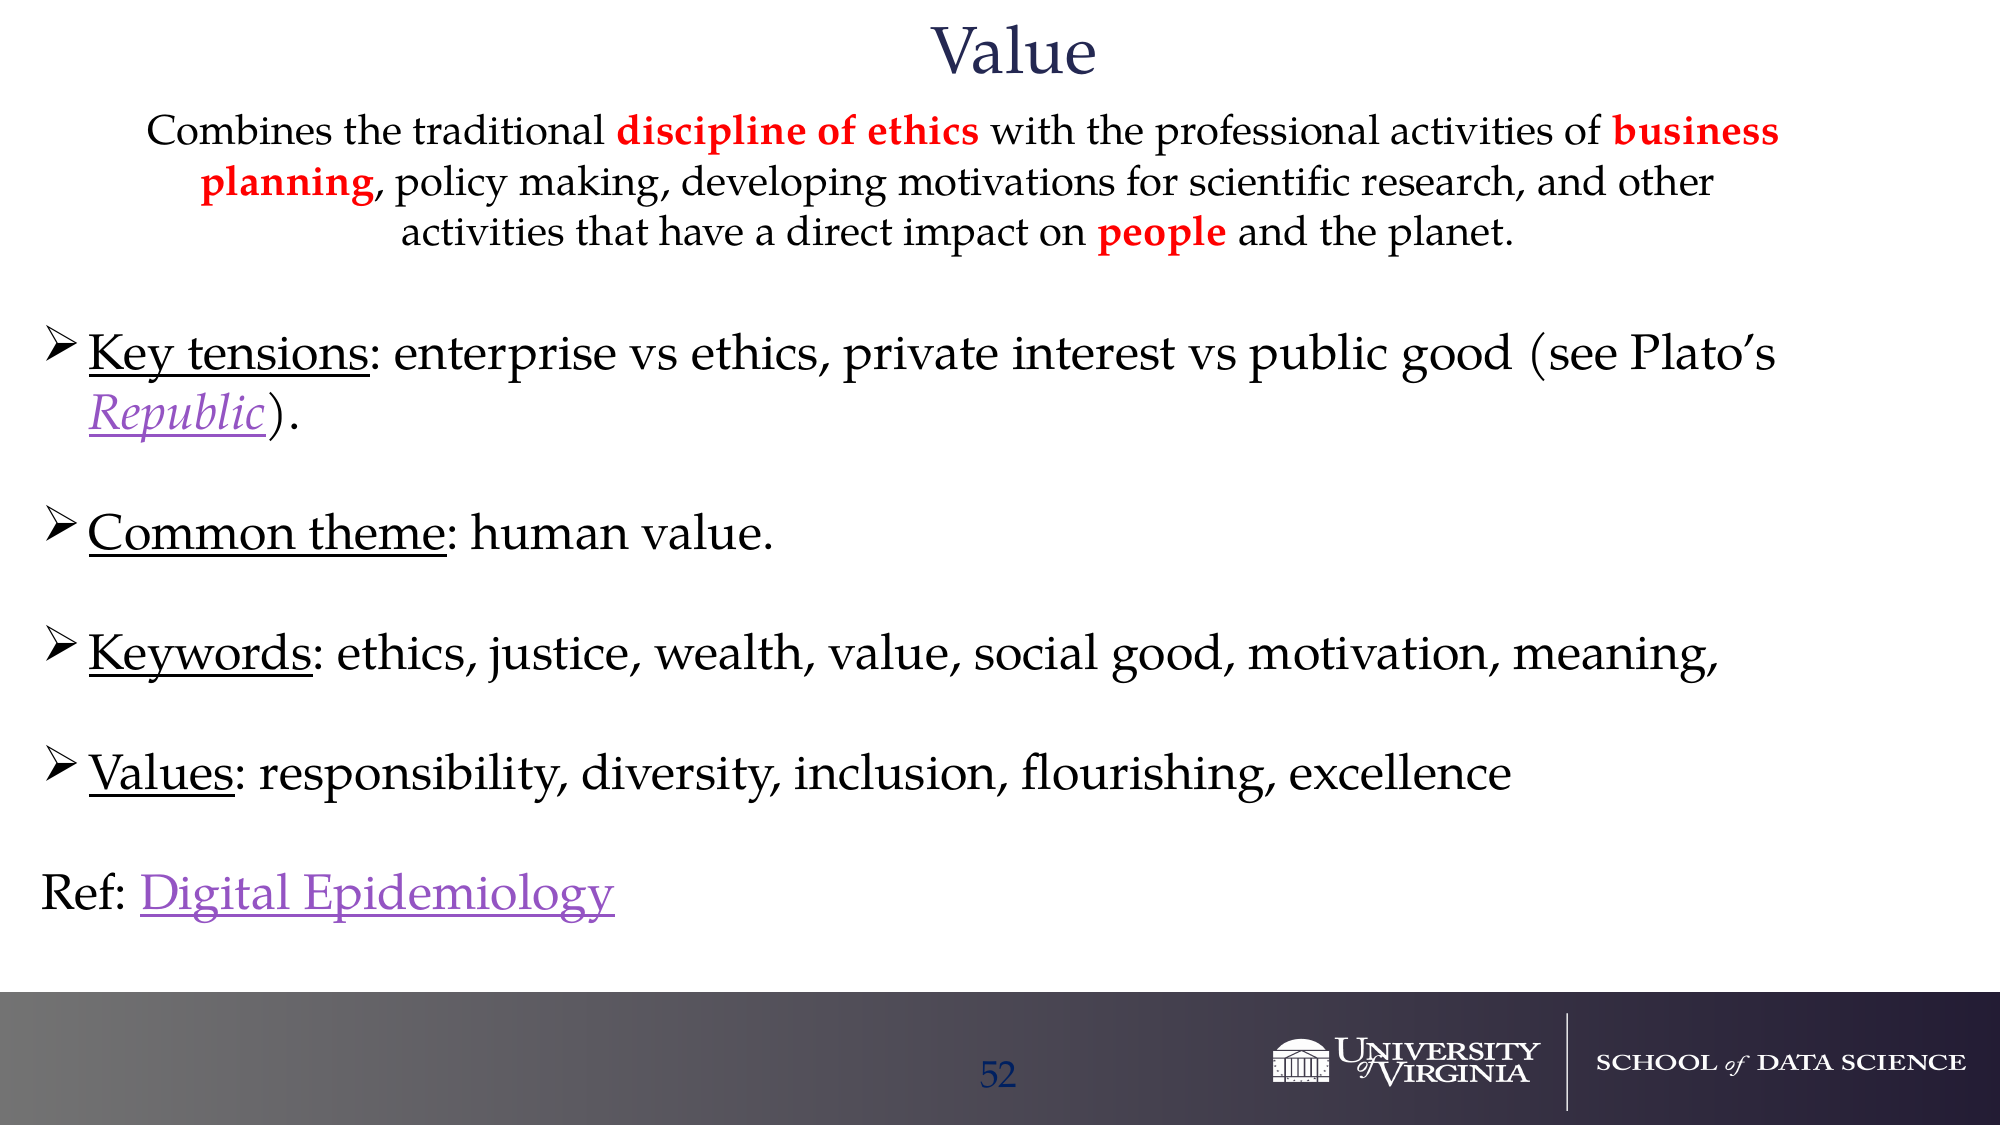

Value
 Combines the traditional discipline of ethics with the professional activities of business planning, policy making, developing motivations for scientific research, and other activities that have a direct impact on people and the planet.
Key tensions: enterprise vs ethics, private interest vs public good (see Plato’s Republic).

Common theme: human value.

Keywords: ethics, justice, wealth, value, social good, motivation, meaning,

Values: responsibility, diversity, inclusion, flourishing, excellence

Ref: Digital Epidemiology